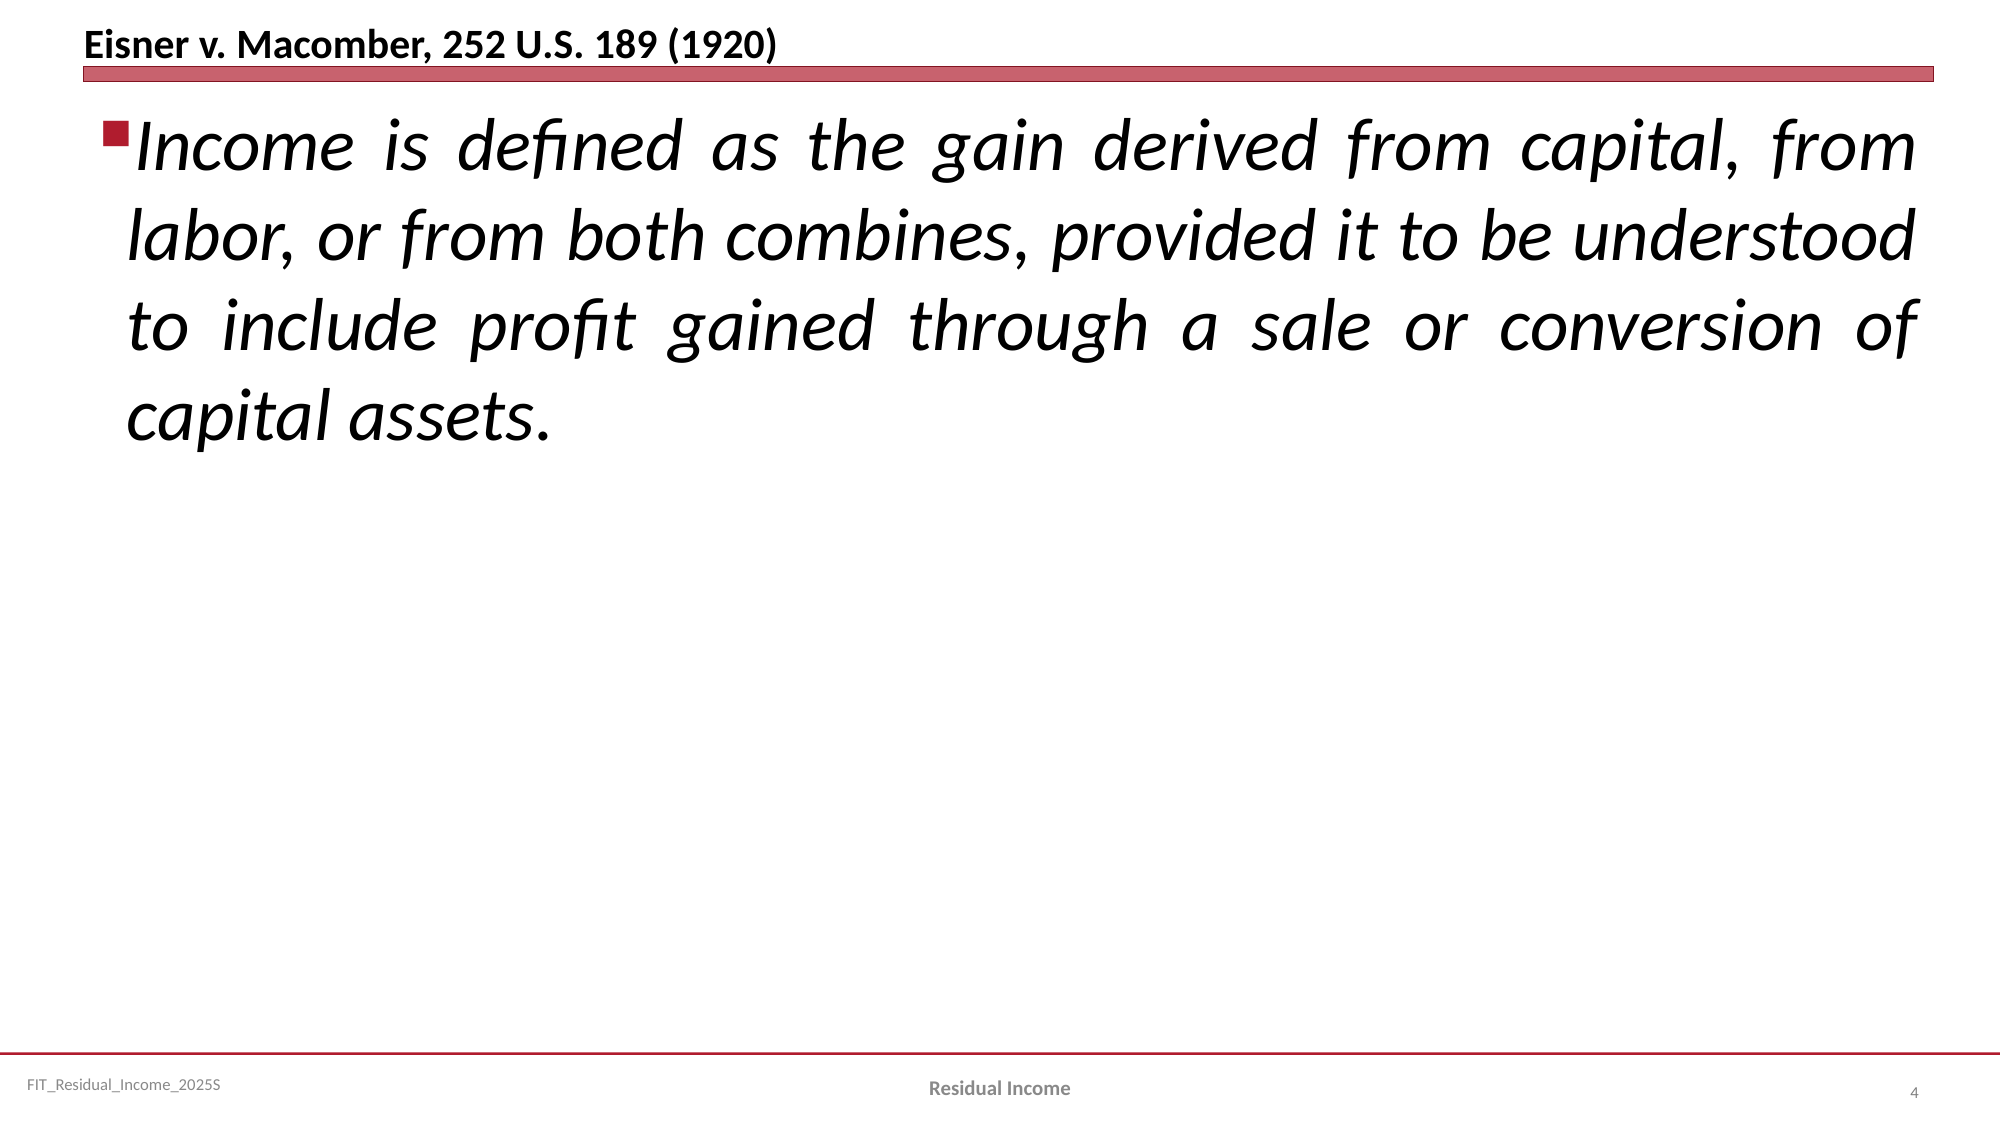

# Eisner v. Macomber, 252 U.S. 189 (1920)
Income is defined as the gain derived from capital, from labor, or from both combines, provided it to be understood to include profit gained through a sale or conversion of capital assets.
Residual Income
4